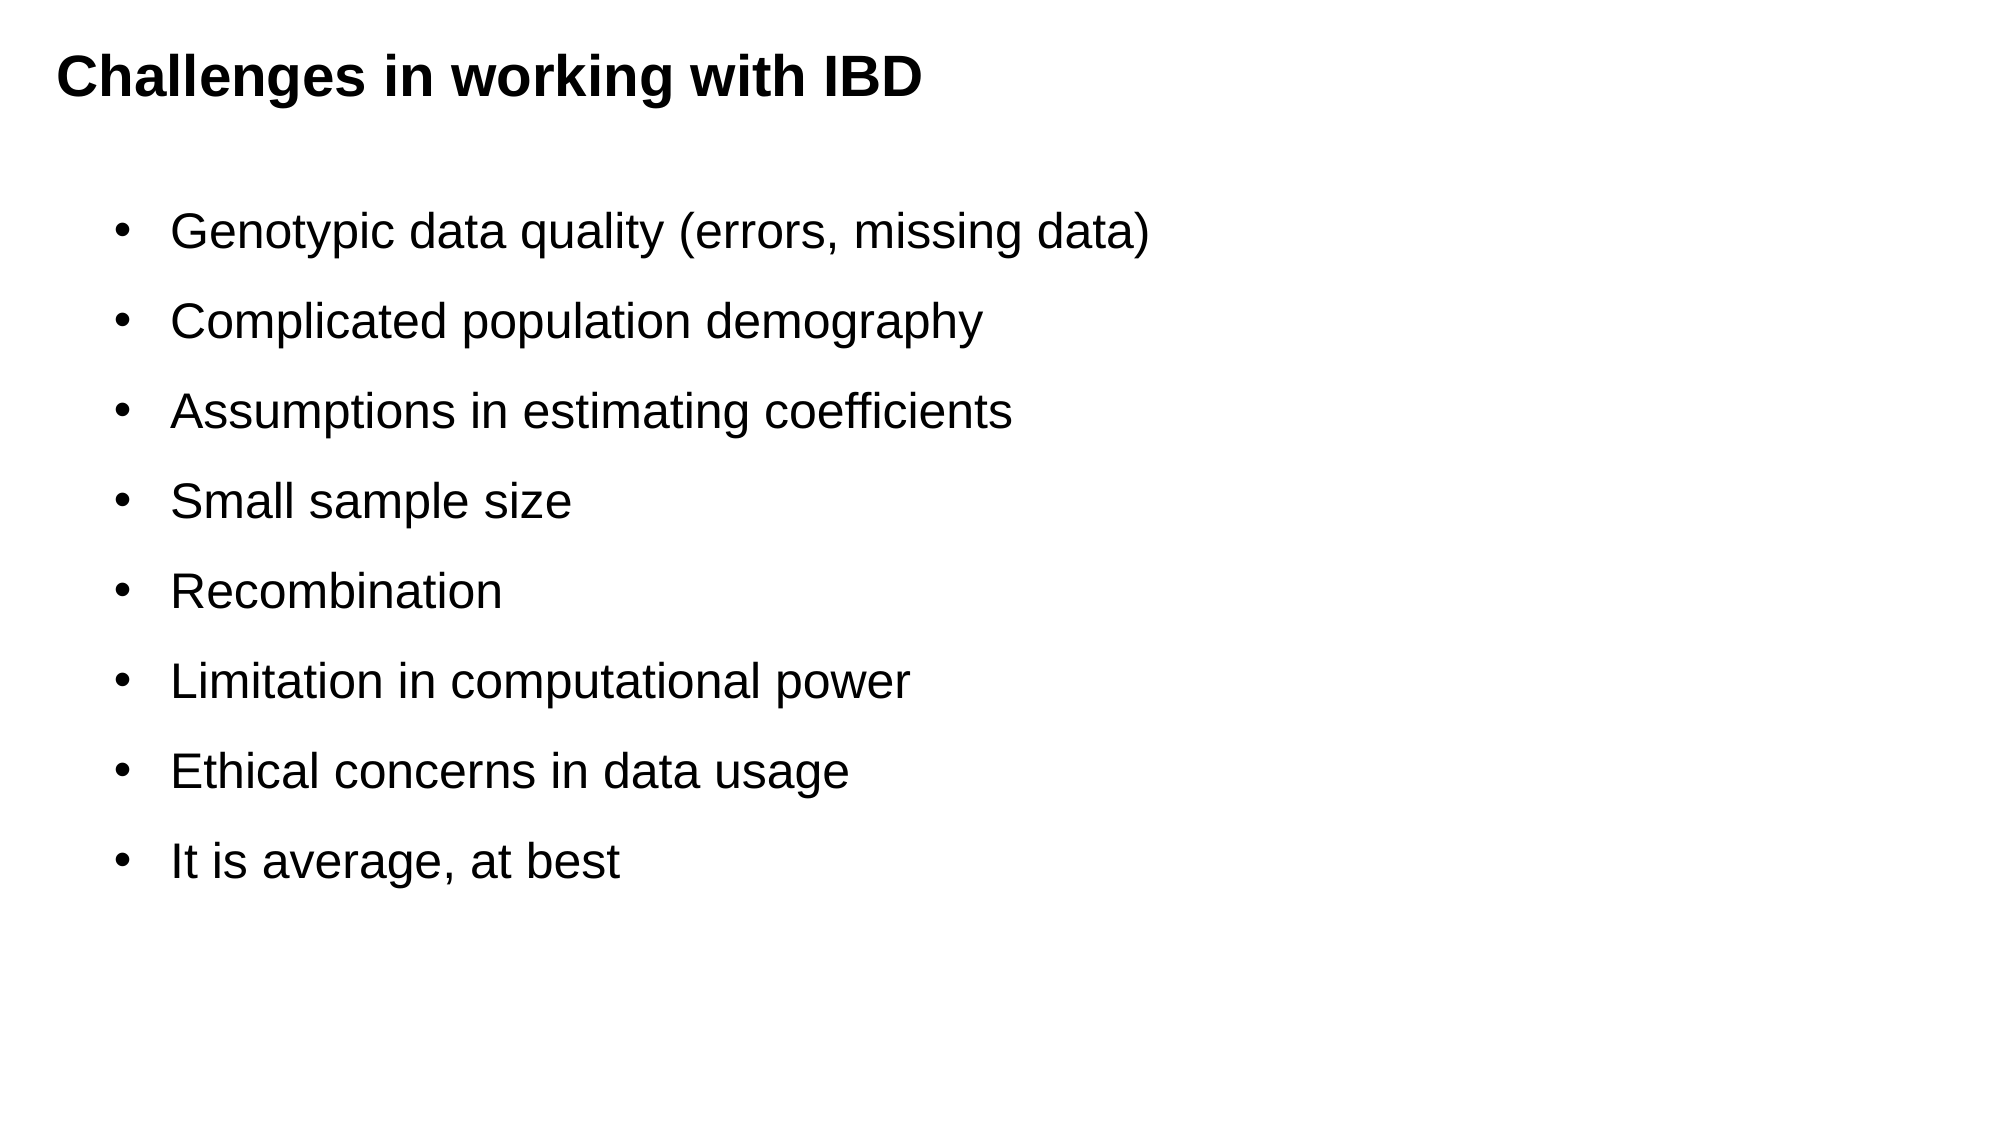

Challenges in working with IBD
Genotypic data quality (errors, missing data)
Complicated population demography
Assumptions in estimating coefficients
Small sample size
Recombination
Limitation in computational power
Ethical concerns in data usage
It is average, at best